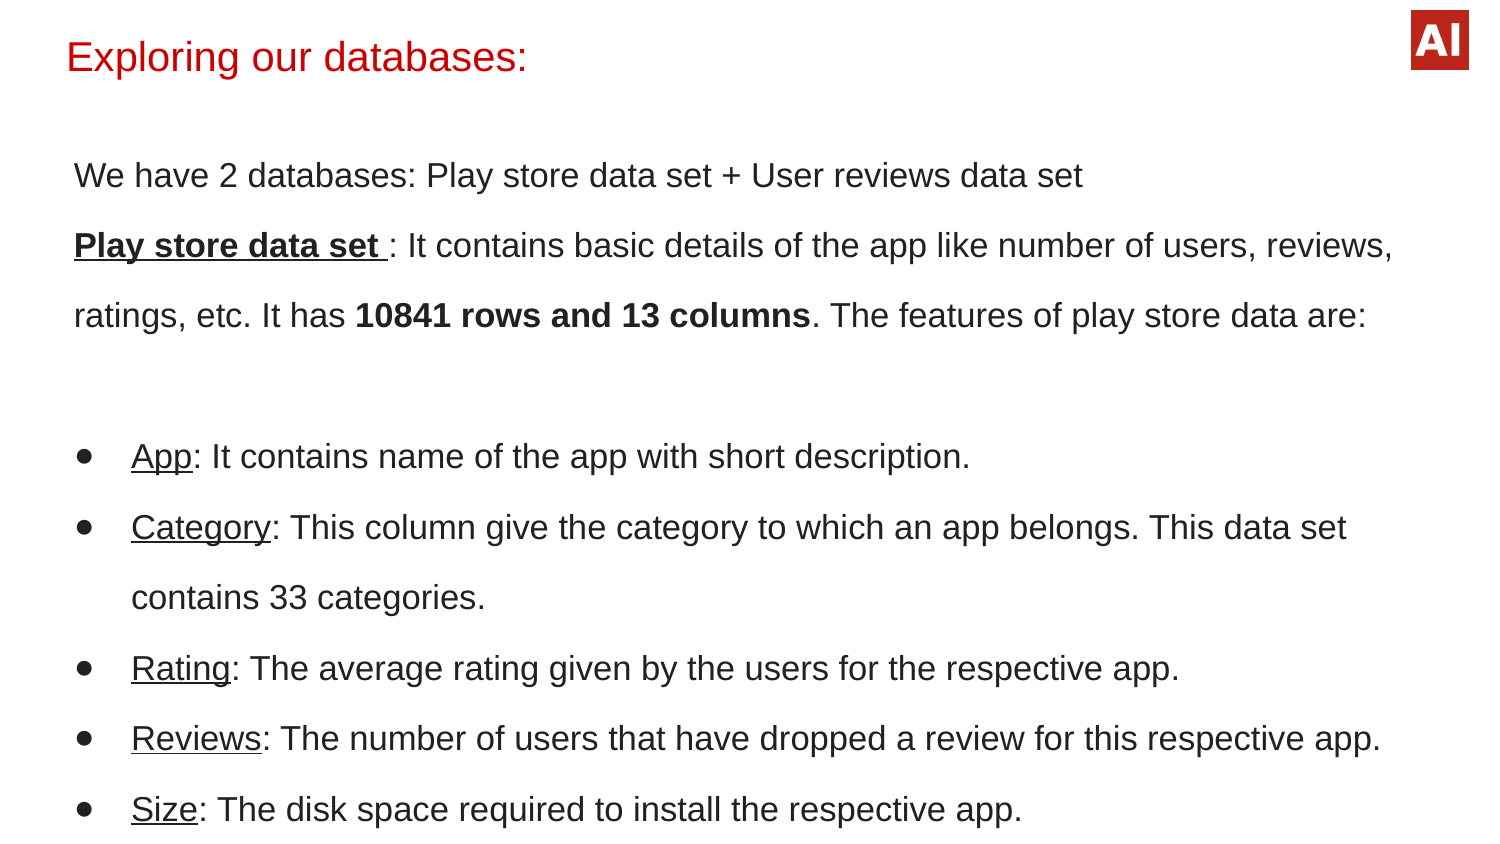

# Exploring our databases:
We have 2 databases: Play store data set + User reviews data set
Play store data set : It contains basic details of the app like number of users, reviews, ratings, etc. It has 10841 rows and 13 columns. The features of play store data are:

App: It contains name of the app with short description.
Category: This column give the category to which an app belongs. This data set contains 33 categories.
Rating: The average rating given by the users for the respective app.
Reviews: The number of users that have dropped a review for this respective app.
Size: The disk space required to install the respective app.